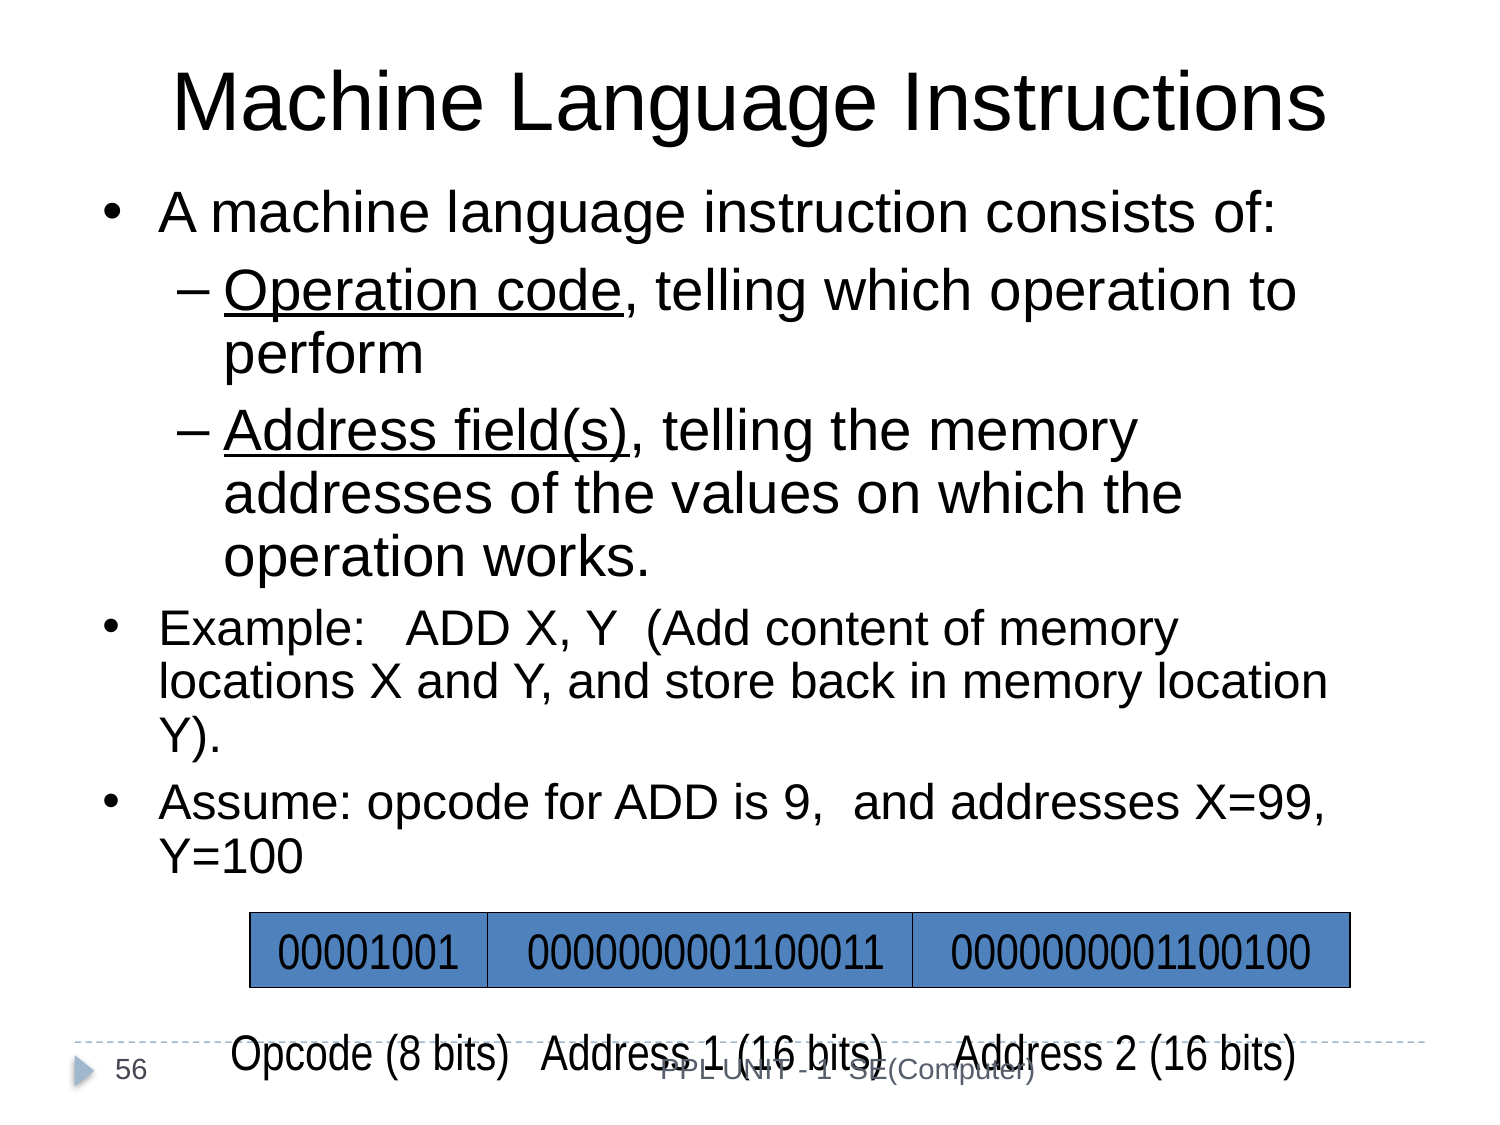

Machine Language Instructions
A machine language instruction consists of:
Operation code, telling which operation to perform
Address field(s), telling the memory addresses of the values on which the operation works.
Example:   ADD X, Y  (Add content of memory locations X and Y, and store back in memory location Y).
Assume: opcode for ADD is 9,  and addresses X=99, Y=100
00001001
0000000001100011
0000000001100100
Opcode (8 bits)
Address 1 (16 bits)
Address 2 (16 bits)
56
PPL UNIT - 1  SE(Computer)